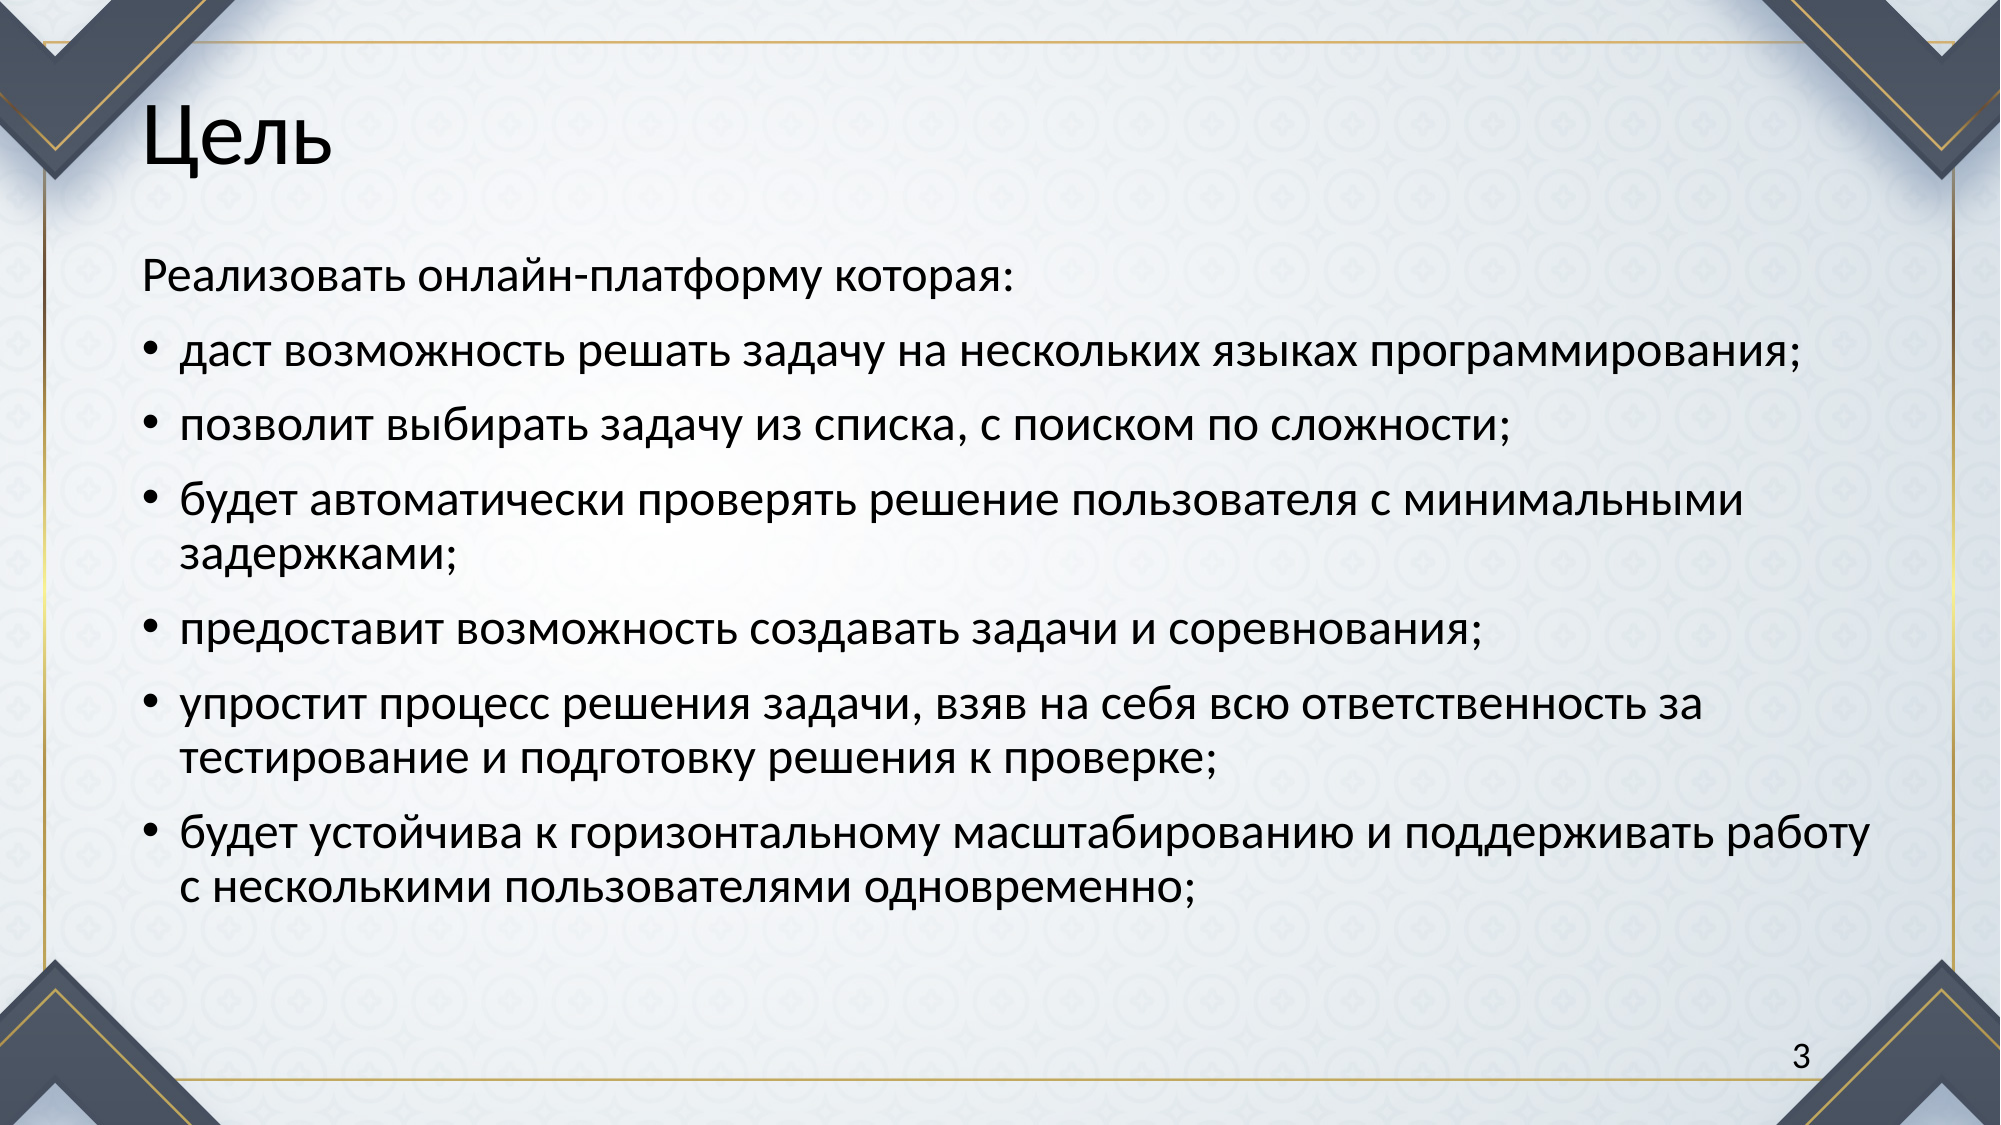

# Цель
Реализовать онлайн-платформу которая:
даст возможность решать задачу на нескольких языках программирования;
позволит выбирать задачу из списка, с поиском по сложности;
будет автоматически проверять решение пользователя с минимальными задержками;
предоставит возможность создавать задачи и соревнования;
упростит процесс решения задачи, взяв на себя всю ответственность за тестирование и подготовку решения к проверке;
будет устойчива к горизонтальному масштабированию и поддерживать работу с несколькими пользователями одновременно;

3